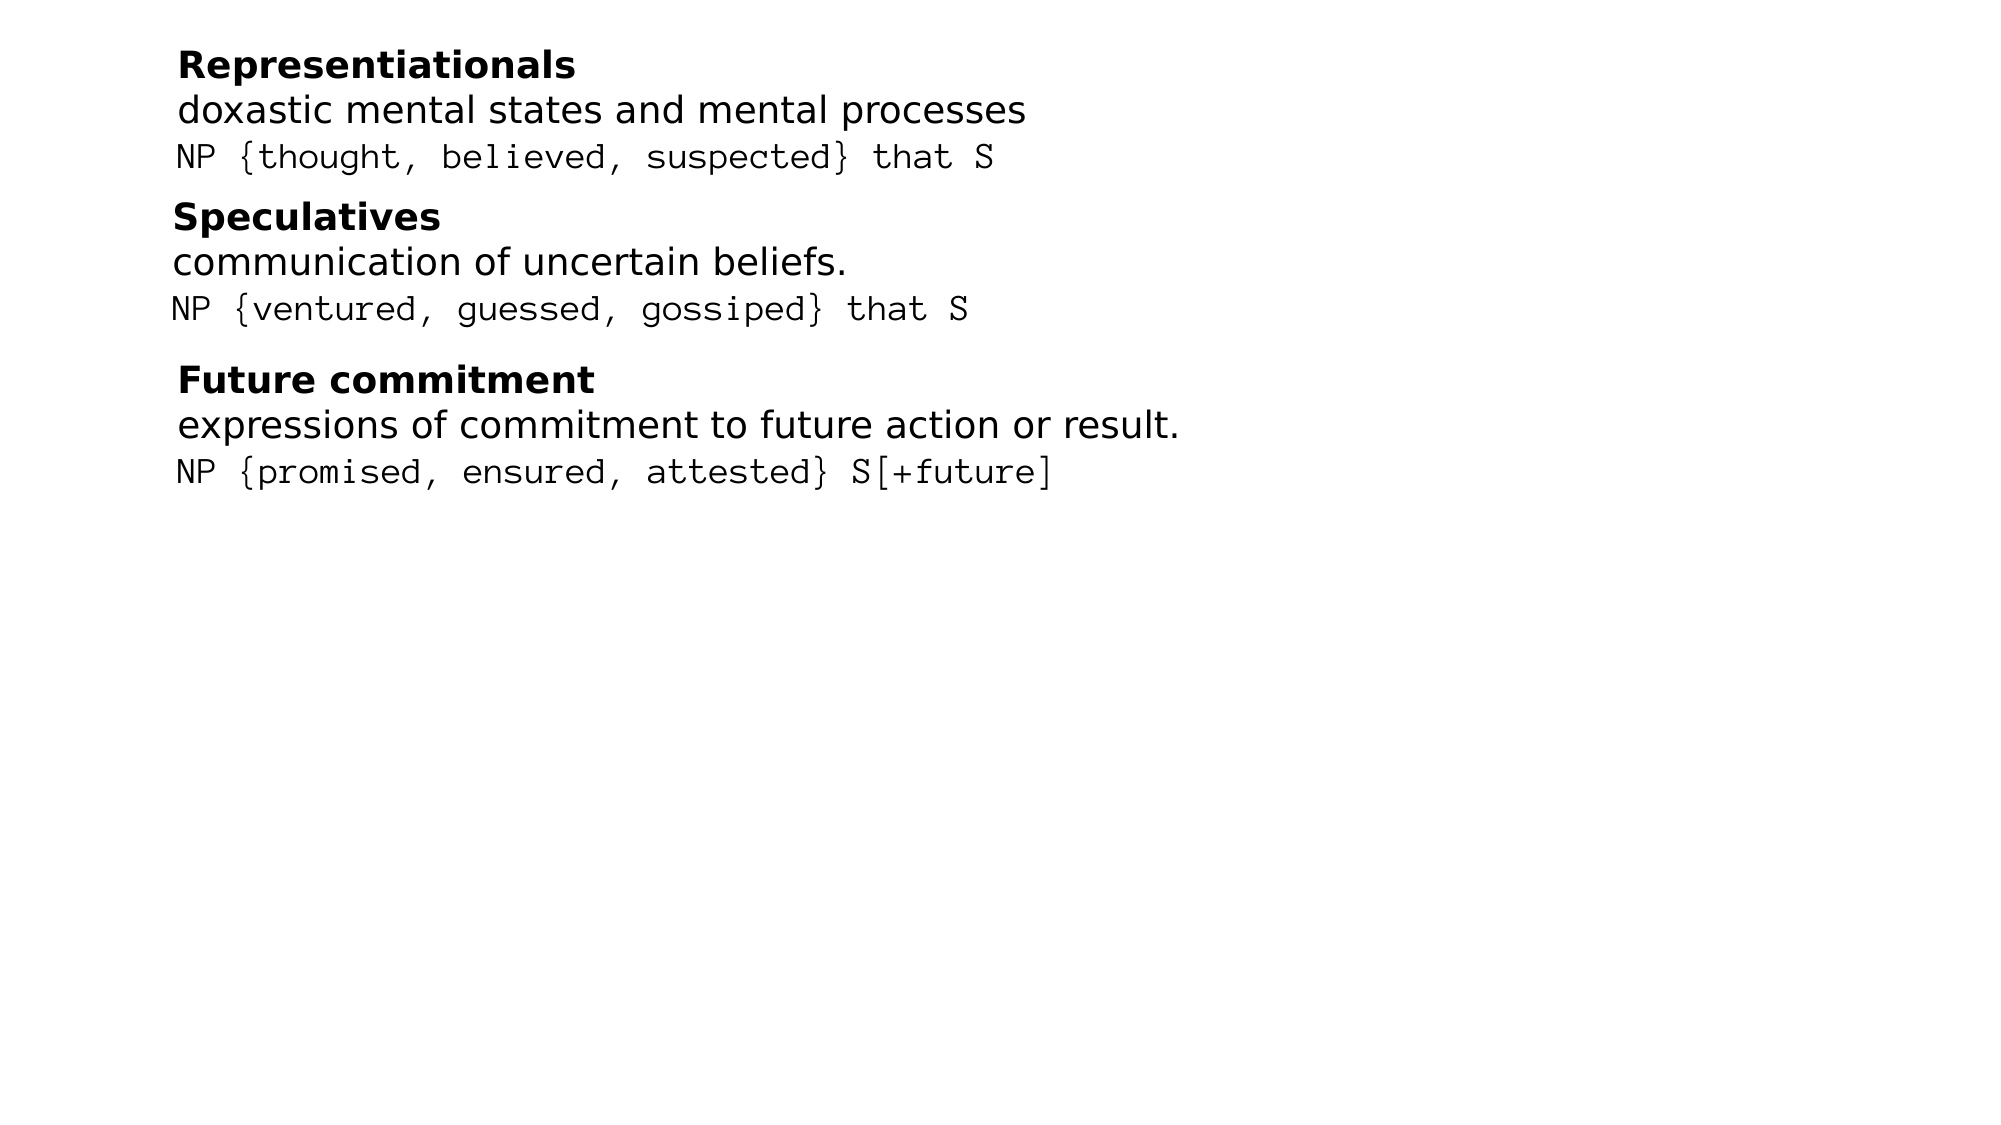

Representiationals
doxastic mental states and mental processes
NP {thought, believed, suspected} that S
Speculatives
communication of uncertain beliefs.
NP {ventured, guessed, gossiped} that S
Future commitment
expressions of commitment to future action or result.
NP {promised, ensured, attested} S[+future]